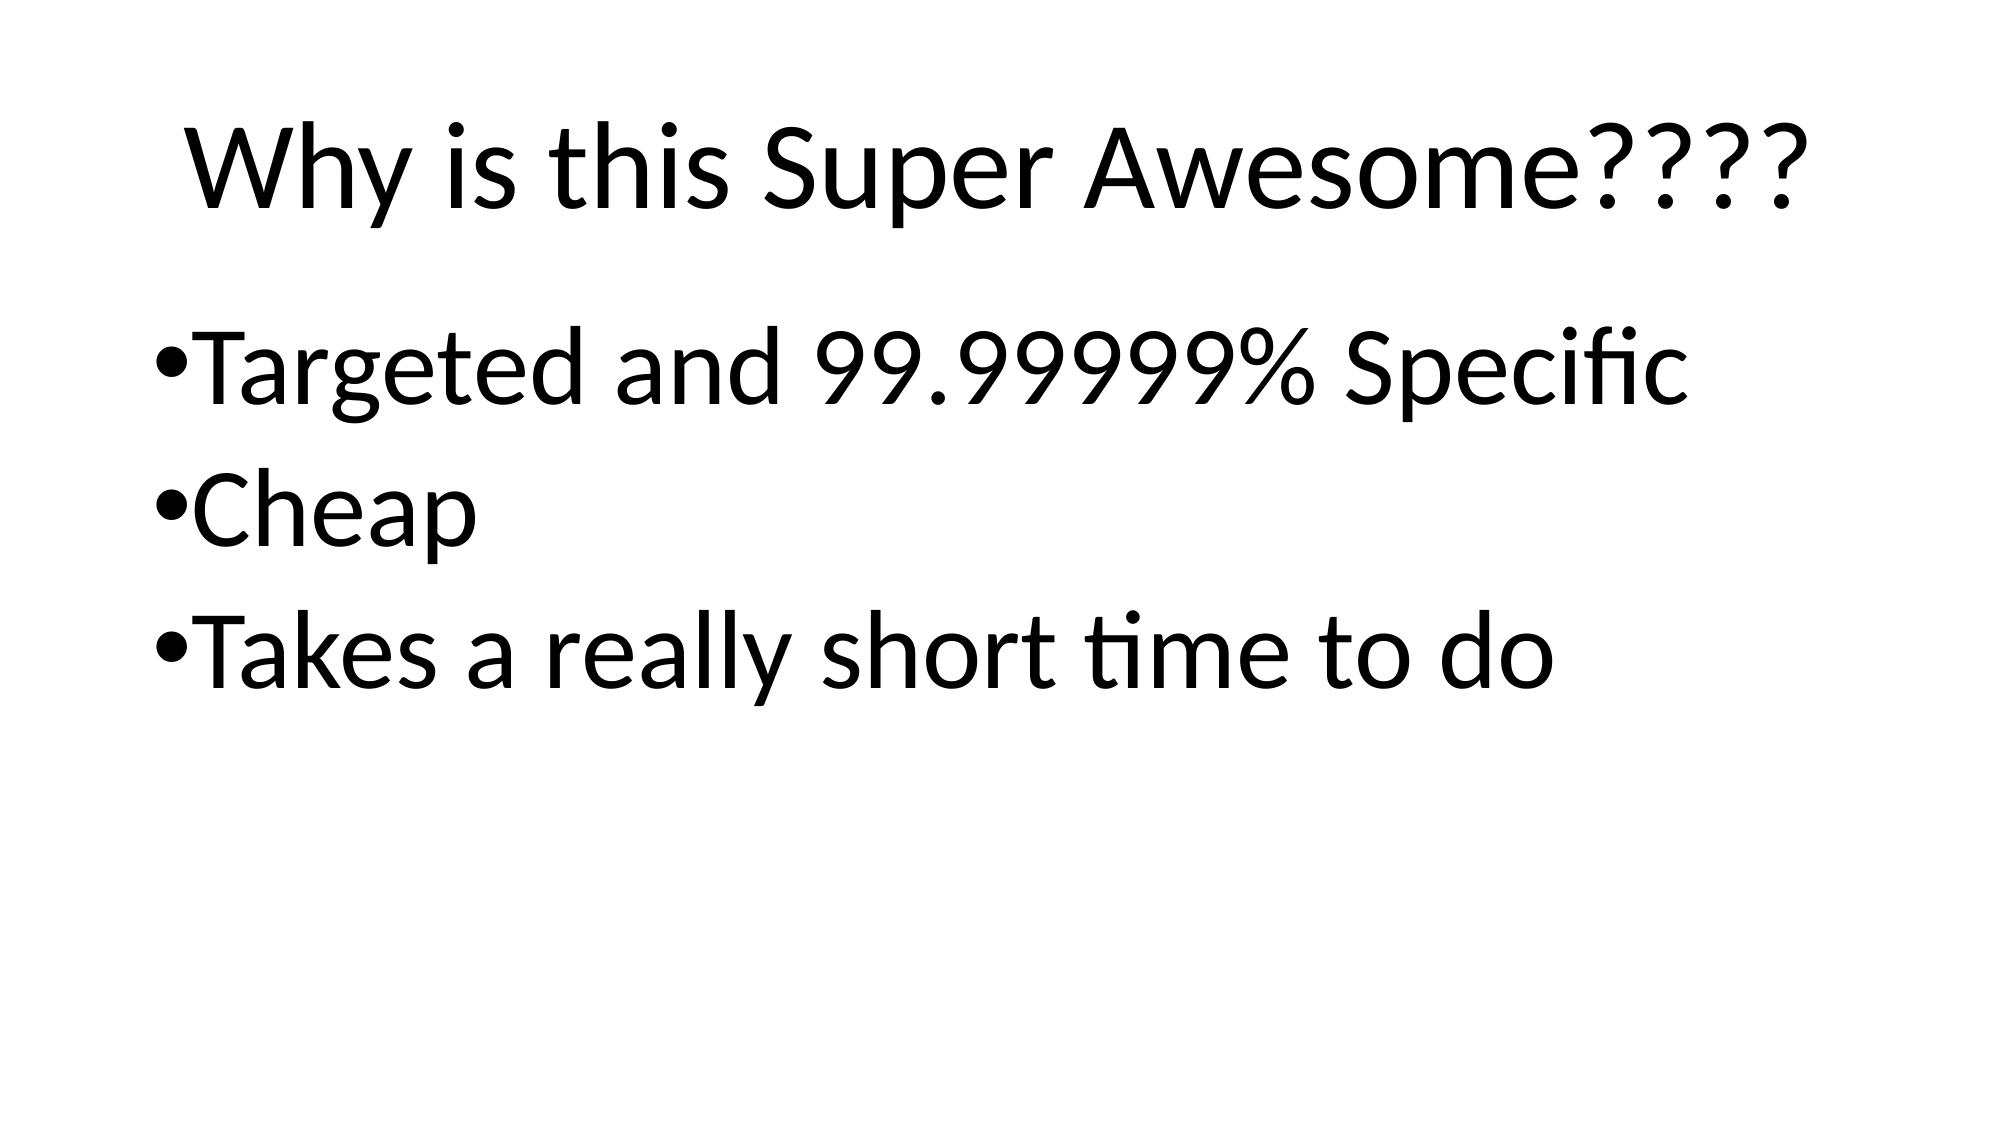

# Why is this Super Awesome????
Targeted and 99.99999% Specific
Cheap
Takes a really short time to do